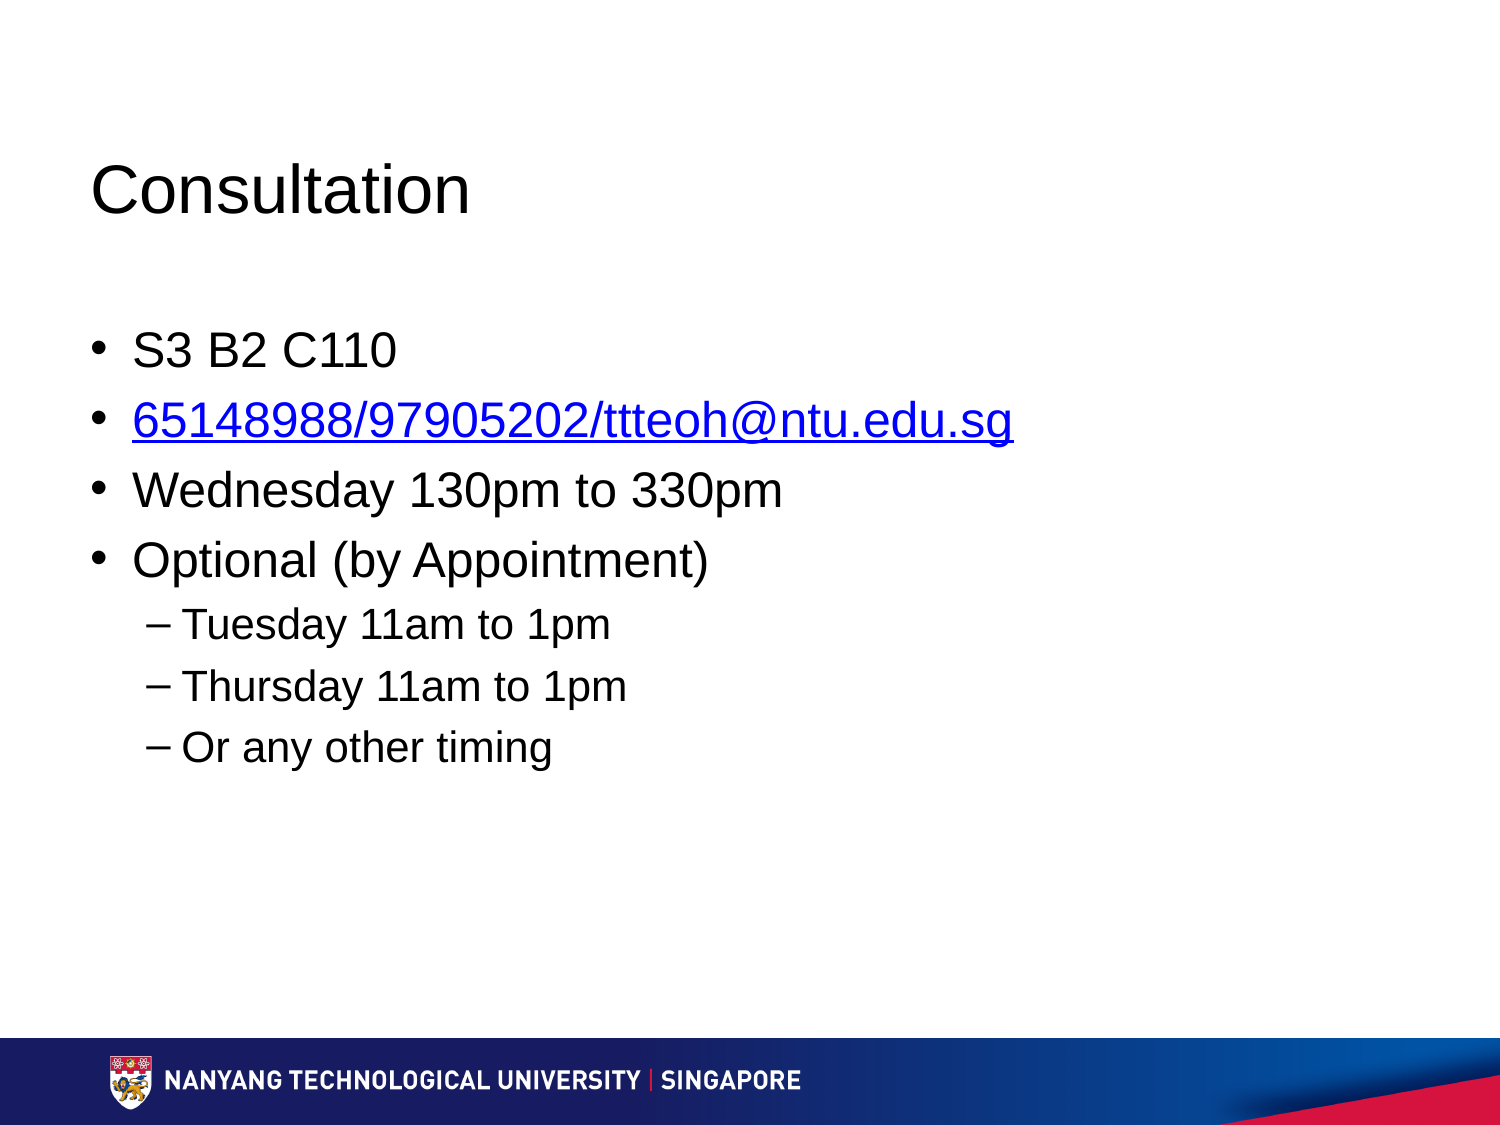

# Consultation
S3 B2 C110
65148988/97905202/ttteoh@ntu.edu.sg
Wednesday 130pm to 330pm
Optional (by Appointment)
Tuesday 11am to 1pm
Thursday 11am to 1pm
Or any other timing